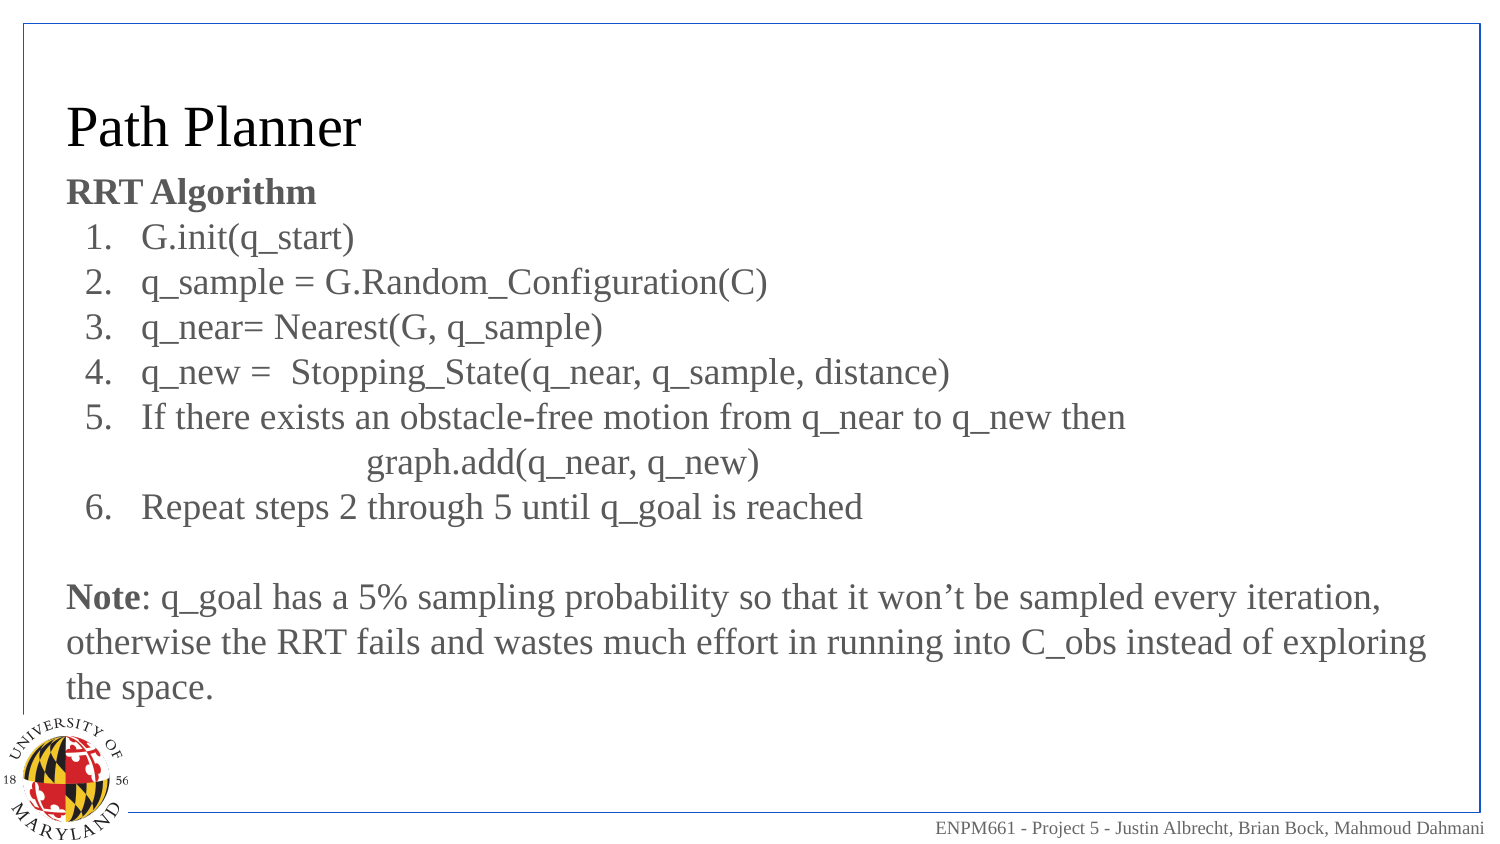

# Path Planner
RRT Algorithm
G.init(q_start)
q_sample = G.Random_Configuration(C)
q_near= Nearest(G, q_sample)
q_new =  Stopping_State(q_near, q_sample, distance)
If there exists an obstacle-free motion from q_near to q_new then
		graph.add(q_near, q_new)
Repeat steps 2 through 5 until q_goal is reached

Note: q_goal has a 5% sampling probability so that it won’t be sampled every iteration, otherwise the RRT fails and wastes much effort in running into C_obs instead of exploring the space.